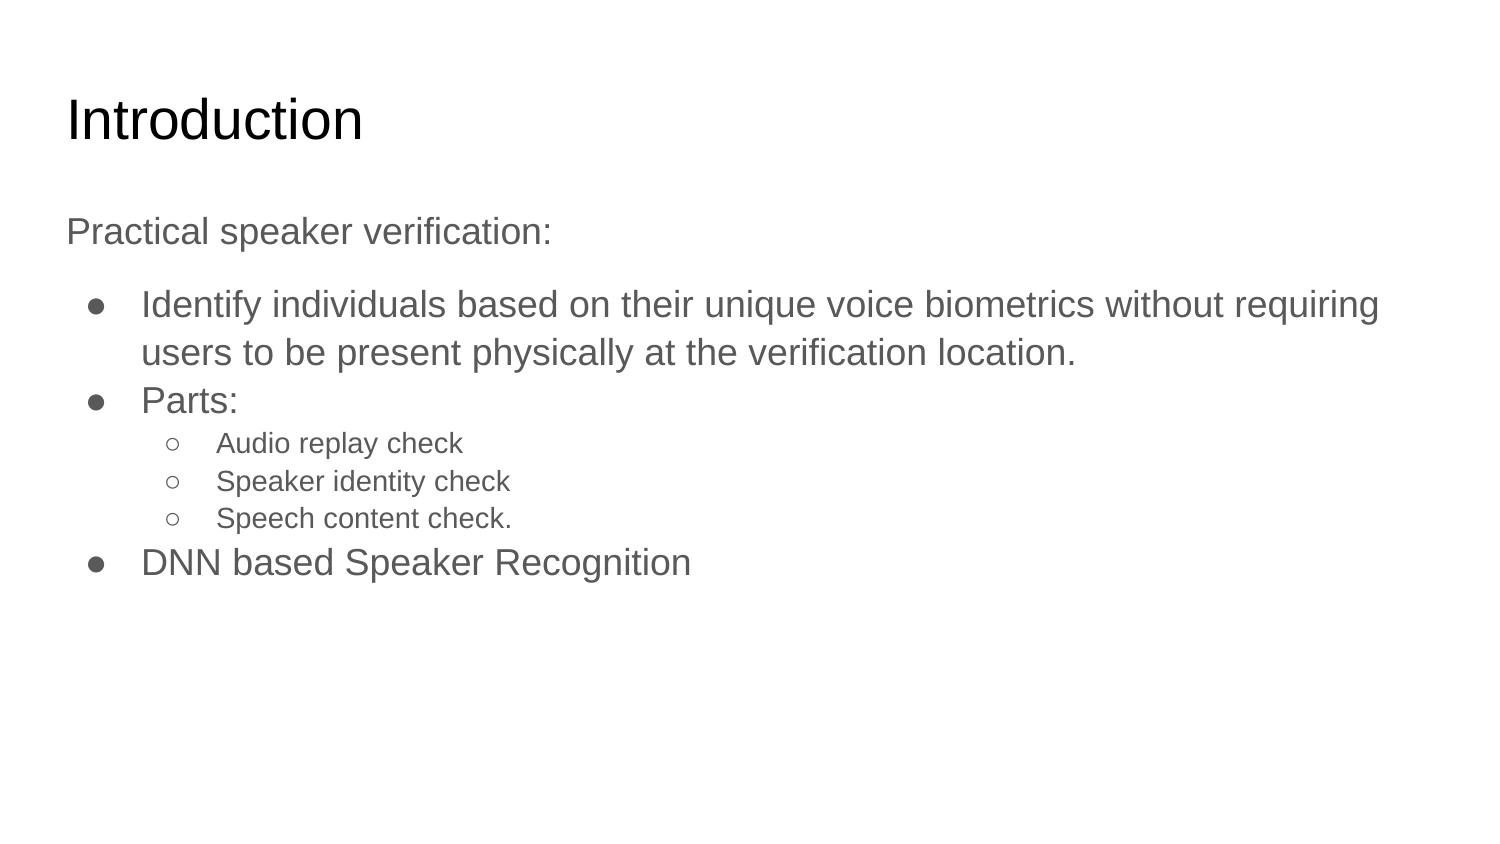

# Introduction
Practical speaker verification:
Identify individuals based on their unique voice biometrics without requiring users to be present physically at the verification location.
Parts:
Audio replay check
Speaker identity check
Speech content check.
DNN based Speaker Recognition